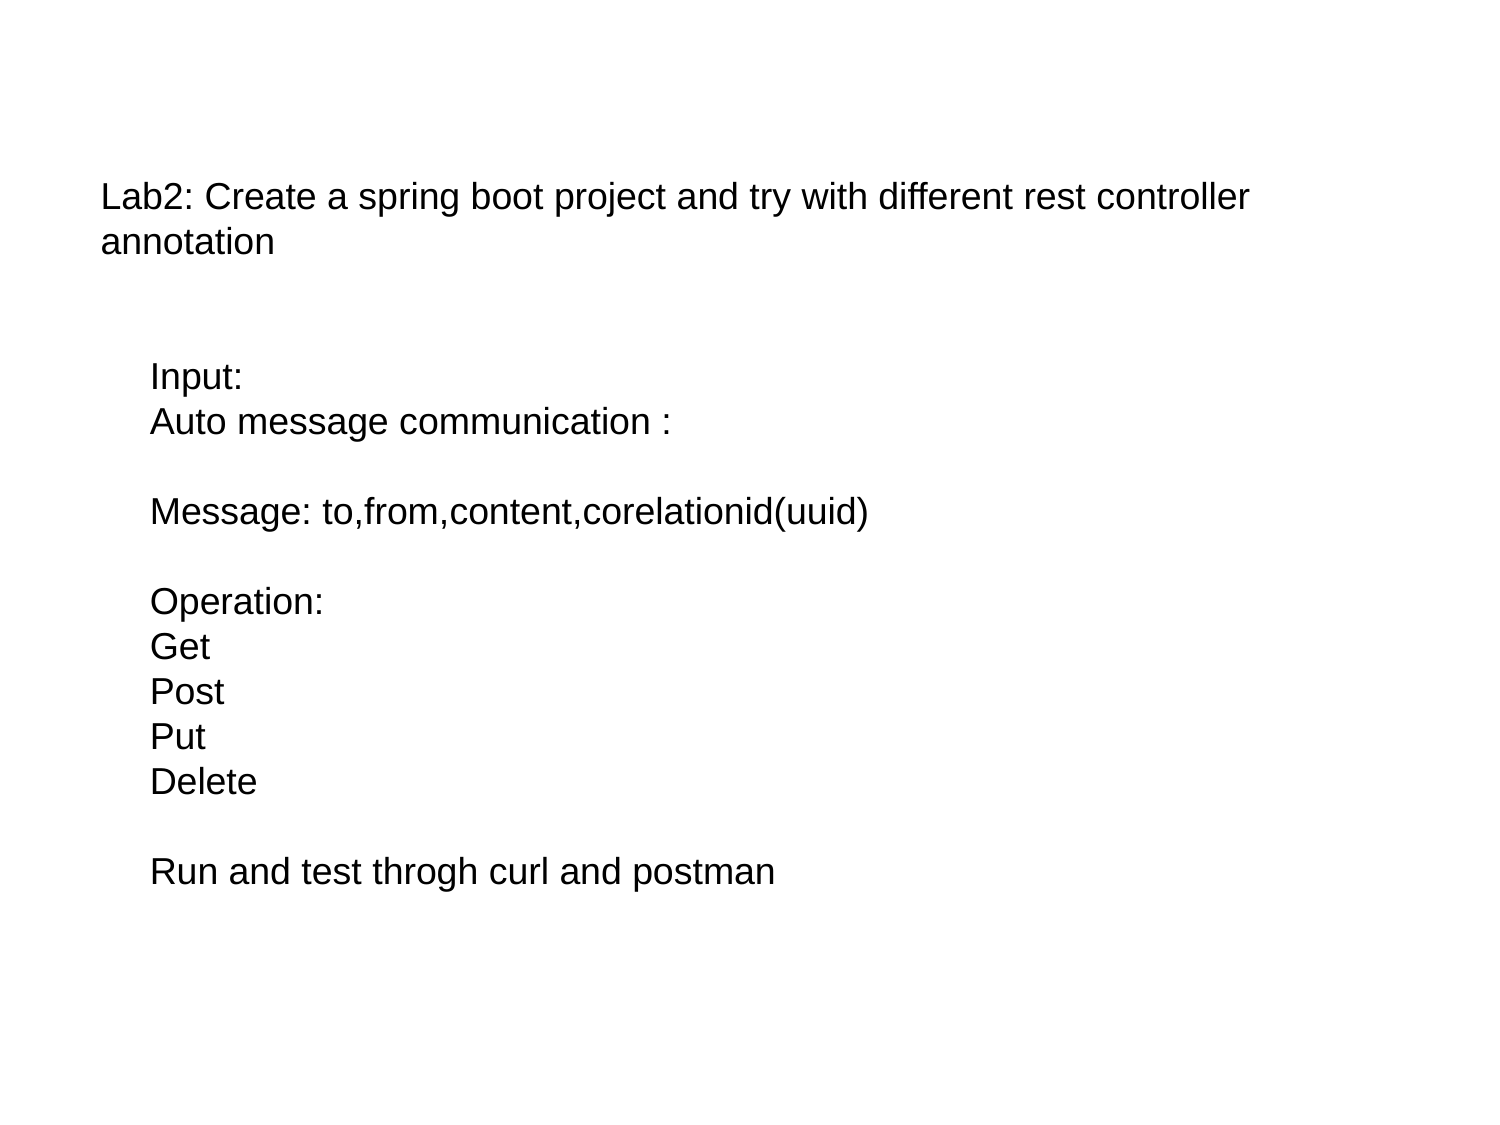

Lab2: Create a spring boot project and try with different rest controller annotation
Input:
Auto message communication :

Message: to,from,content,corelationid(uuid)

Operation:
Get
Post
Put
Delete

Run and test throgh curl and postman